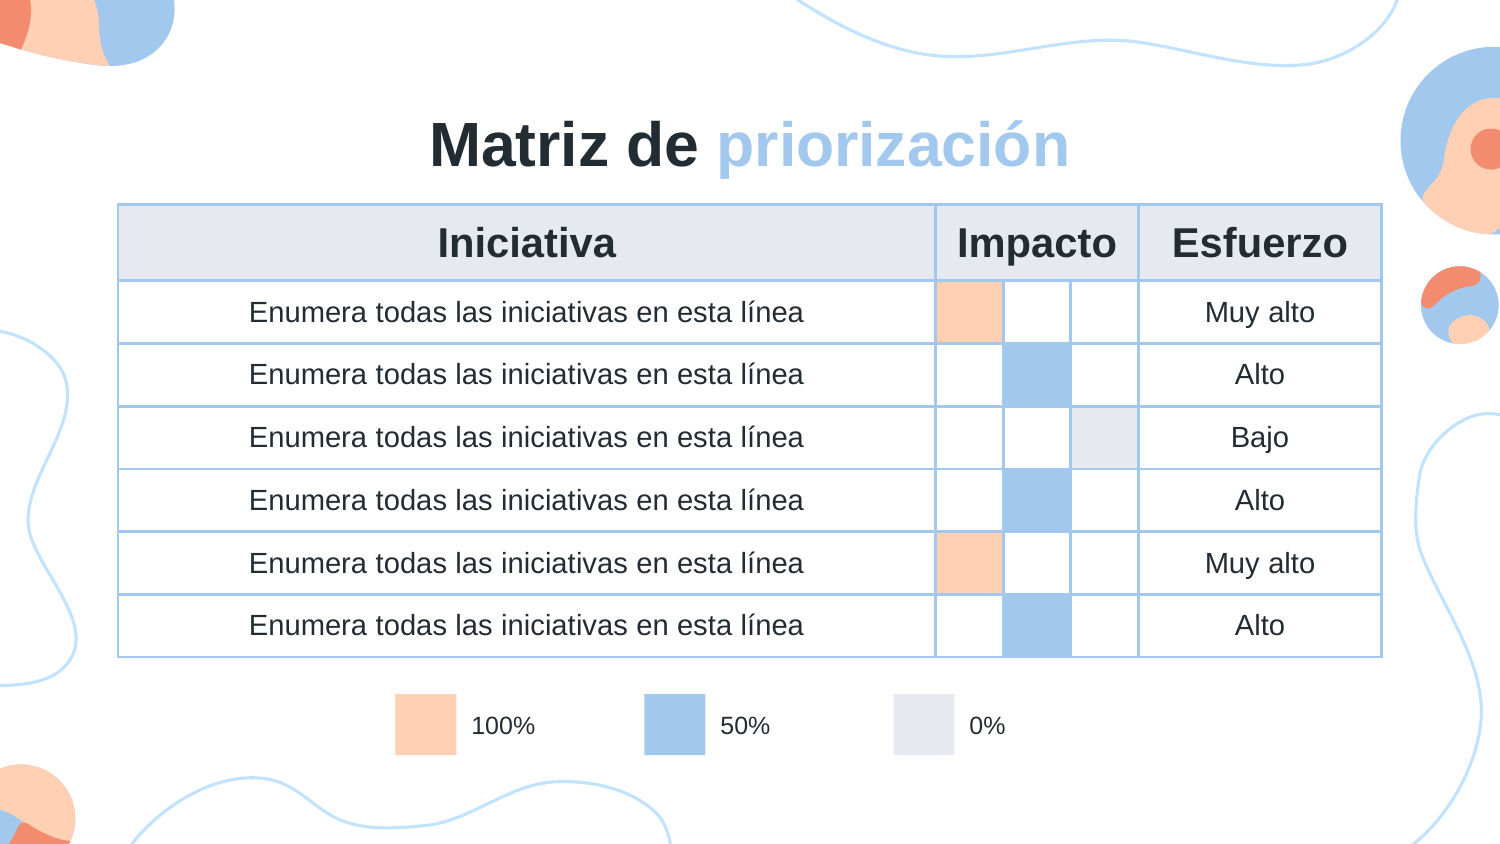

# Matriz de priorización
| Iniciativa | Impacto |  |  | Esfuerzo |
| --- | --- | --- | --- | --- |
| Enumera todas las iniciativas en esta línea |  |  |  | Muy alto |
| Enumera todas las iniciativas en esta línea |  |  |  | Alto |
| Enumera todas las iniciativas en esta línea |  |  |  | Bajo |
| Enumera todas las iniciativas en esta línea |  |  |  | Alto |
| Enumera todas las iniciativas en esta línea |  |  |  | Muy alto |
| Enumera todas las iniciativas en esta línea |  |  |  | Alto |

100%
50%
0%